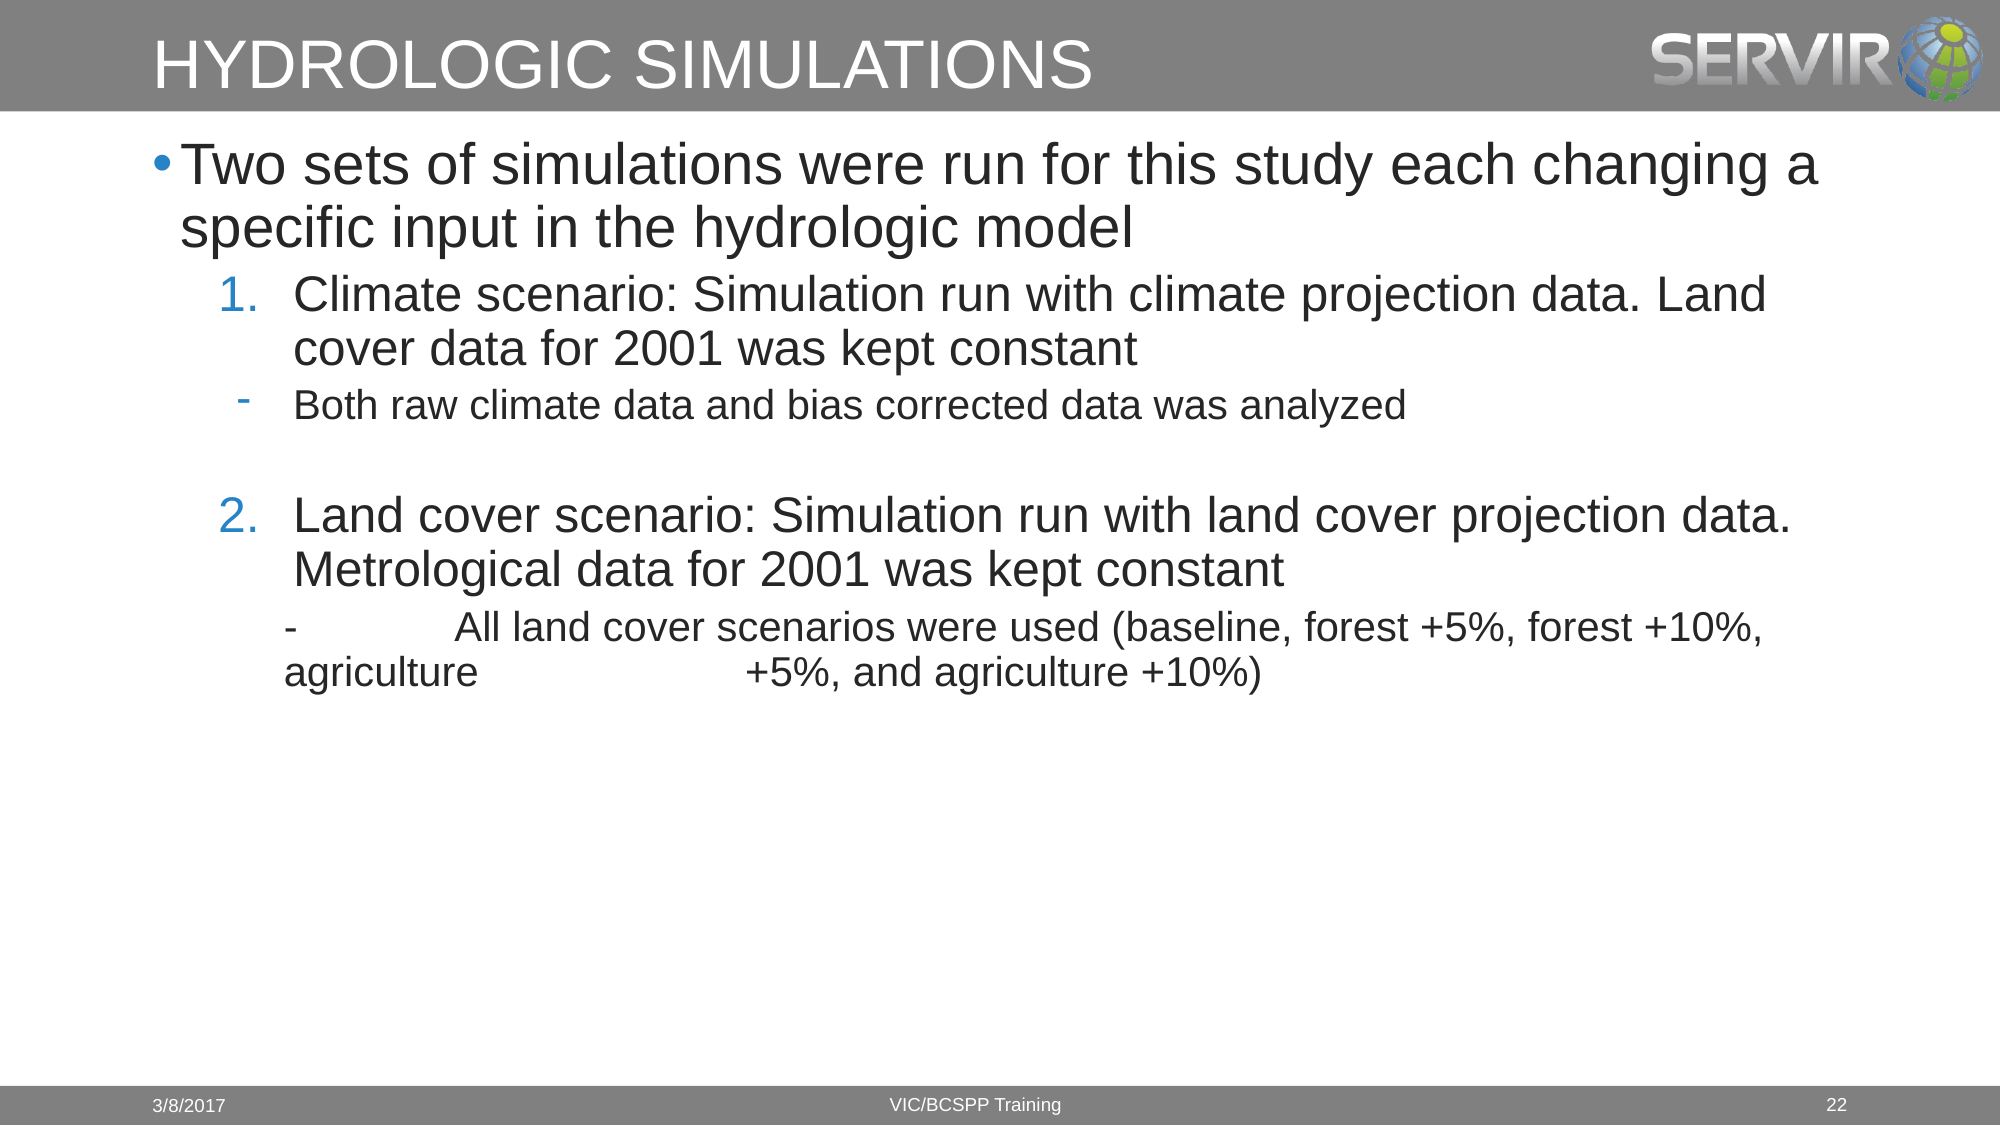

# HYDROLOGIC SIMULATIONS
Two sets of simulations were run for this study each changing a specific input in the hydrologic model
Climate scenario: Simulation run with climate projection data. Land cover data for 2001 was kept constant
Both raw climate data and bias corrected data was analyzed

Land cover scenario: Simulation run with land cover projection data. Metrological data for 2001 was kept constant
-	  All land cover scenarios were used (baseline, forest +5%, forest +10%, agriculture		 +5%, and agriculture +10%)

VIC/BCSPP Training
22